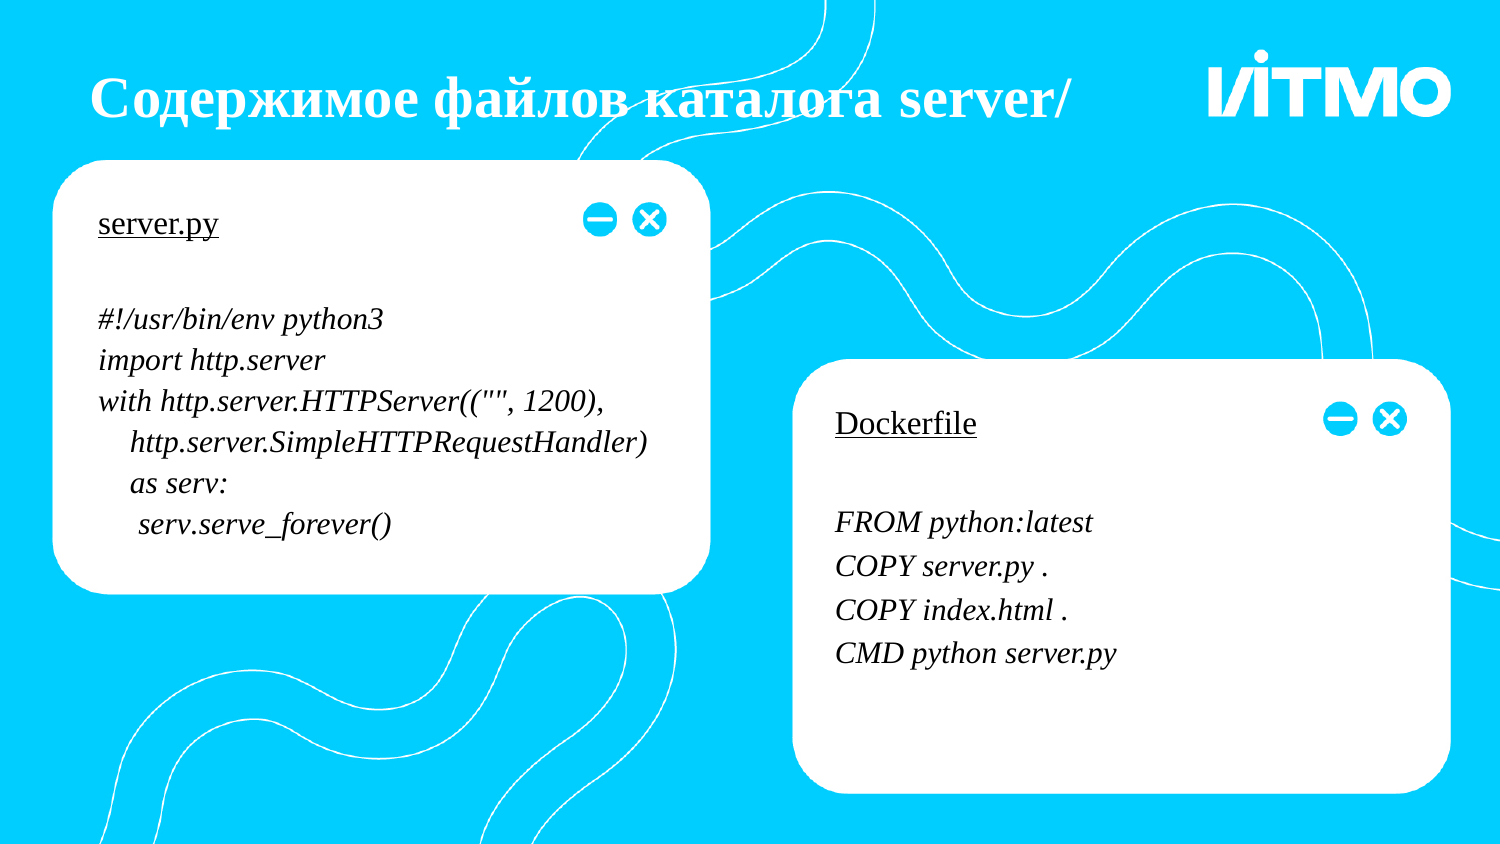

Содержимое файлов каталога server/
server.py
# #!/usr/bin/env python3
import http.server
with http.server.HTTPServer(("", 1200),
    http.server.SimpleHTTPRequestHandler)
    as serv:
	serv.serve_forever()

Dockerfile
FROM python:latest
COPY server.py .
COPY index.html .
CMD python server.py